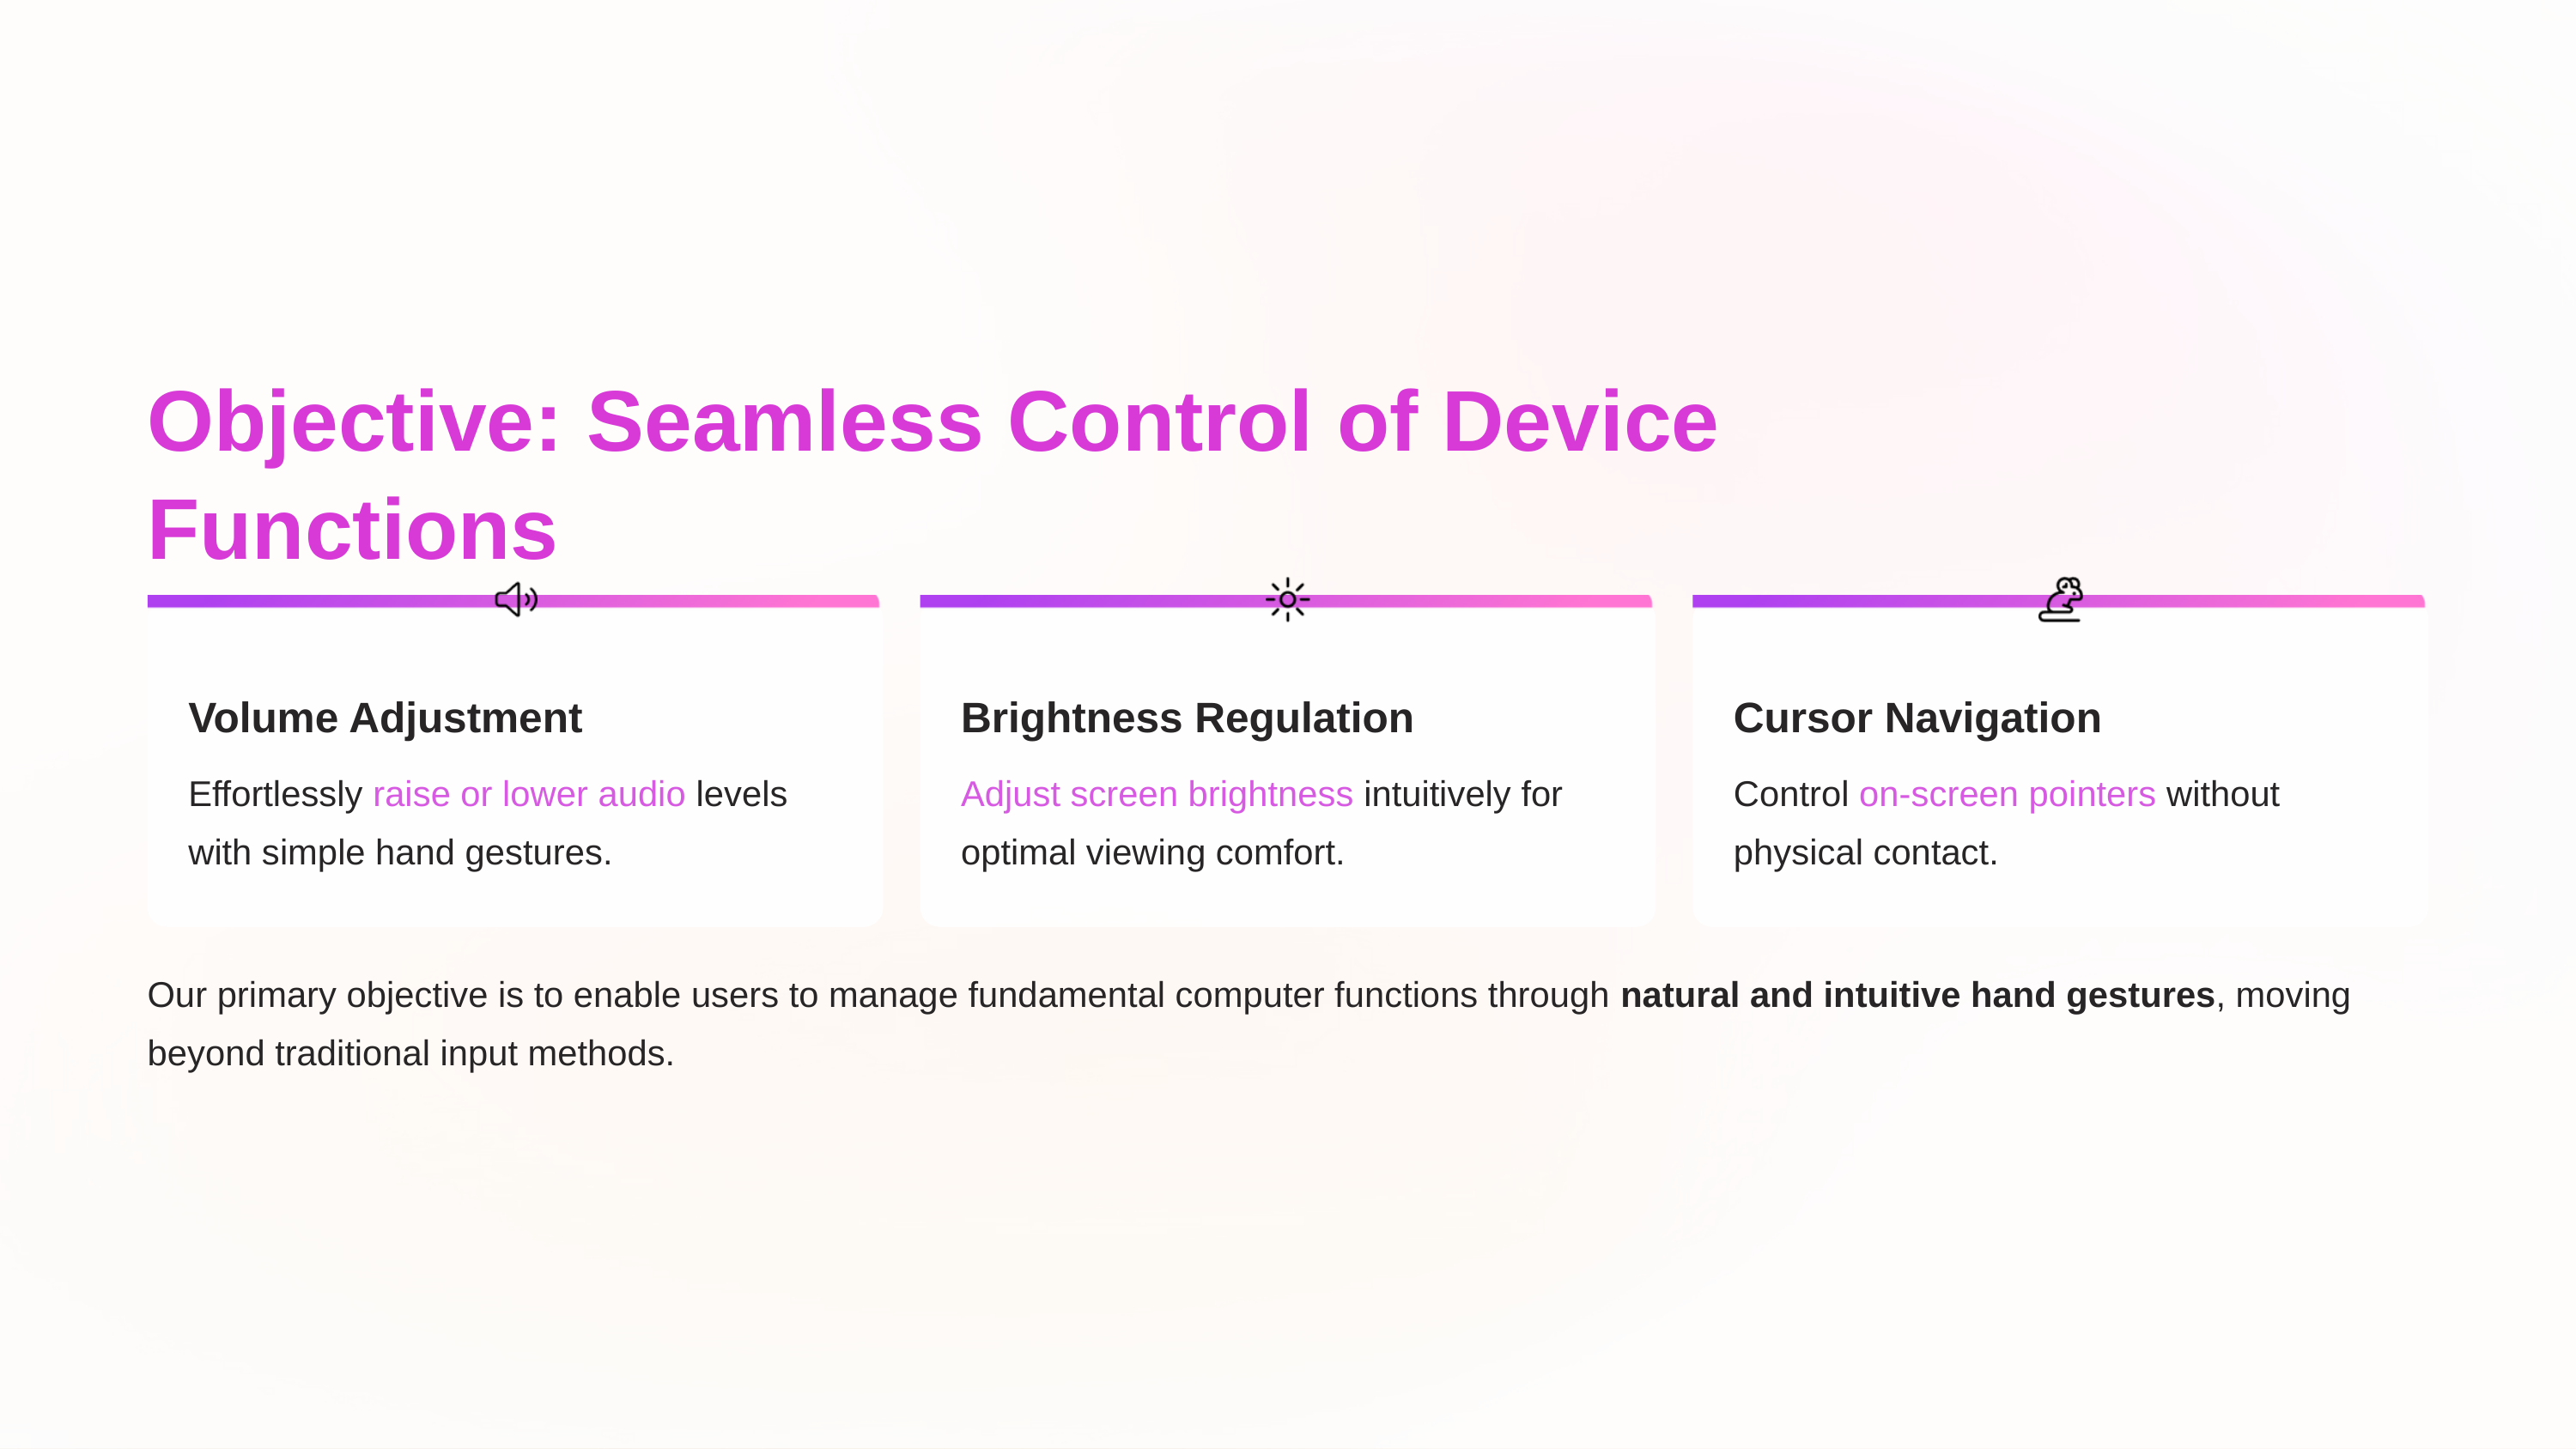

Objective: Seamless Control of Device Functions

Volume Adjustment
Brightness Regulation
Cursor Navigation
Effortlessly raise or lower audio levels with simple hand gestures.
Adjust screen brightness intuitively for optimal viewing comfort.
Control on-screen pointers without physical contact.
Our primary objective is to enable users to manage fundamental computer functions through natural and intuitive hand gestures, moving beyond traditional input methods.